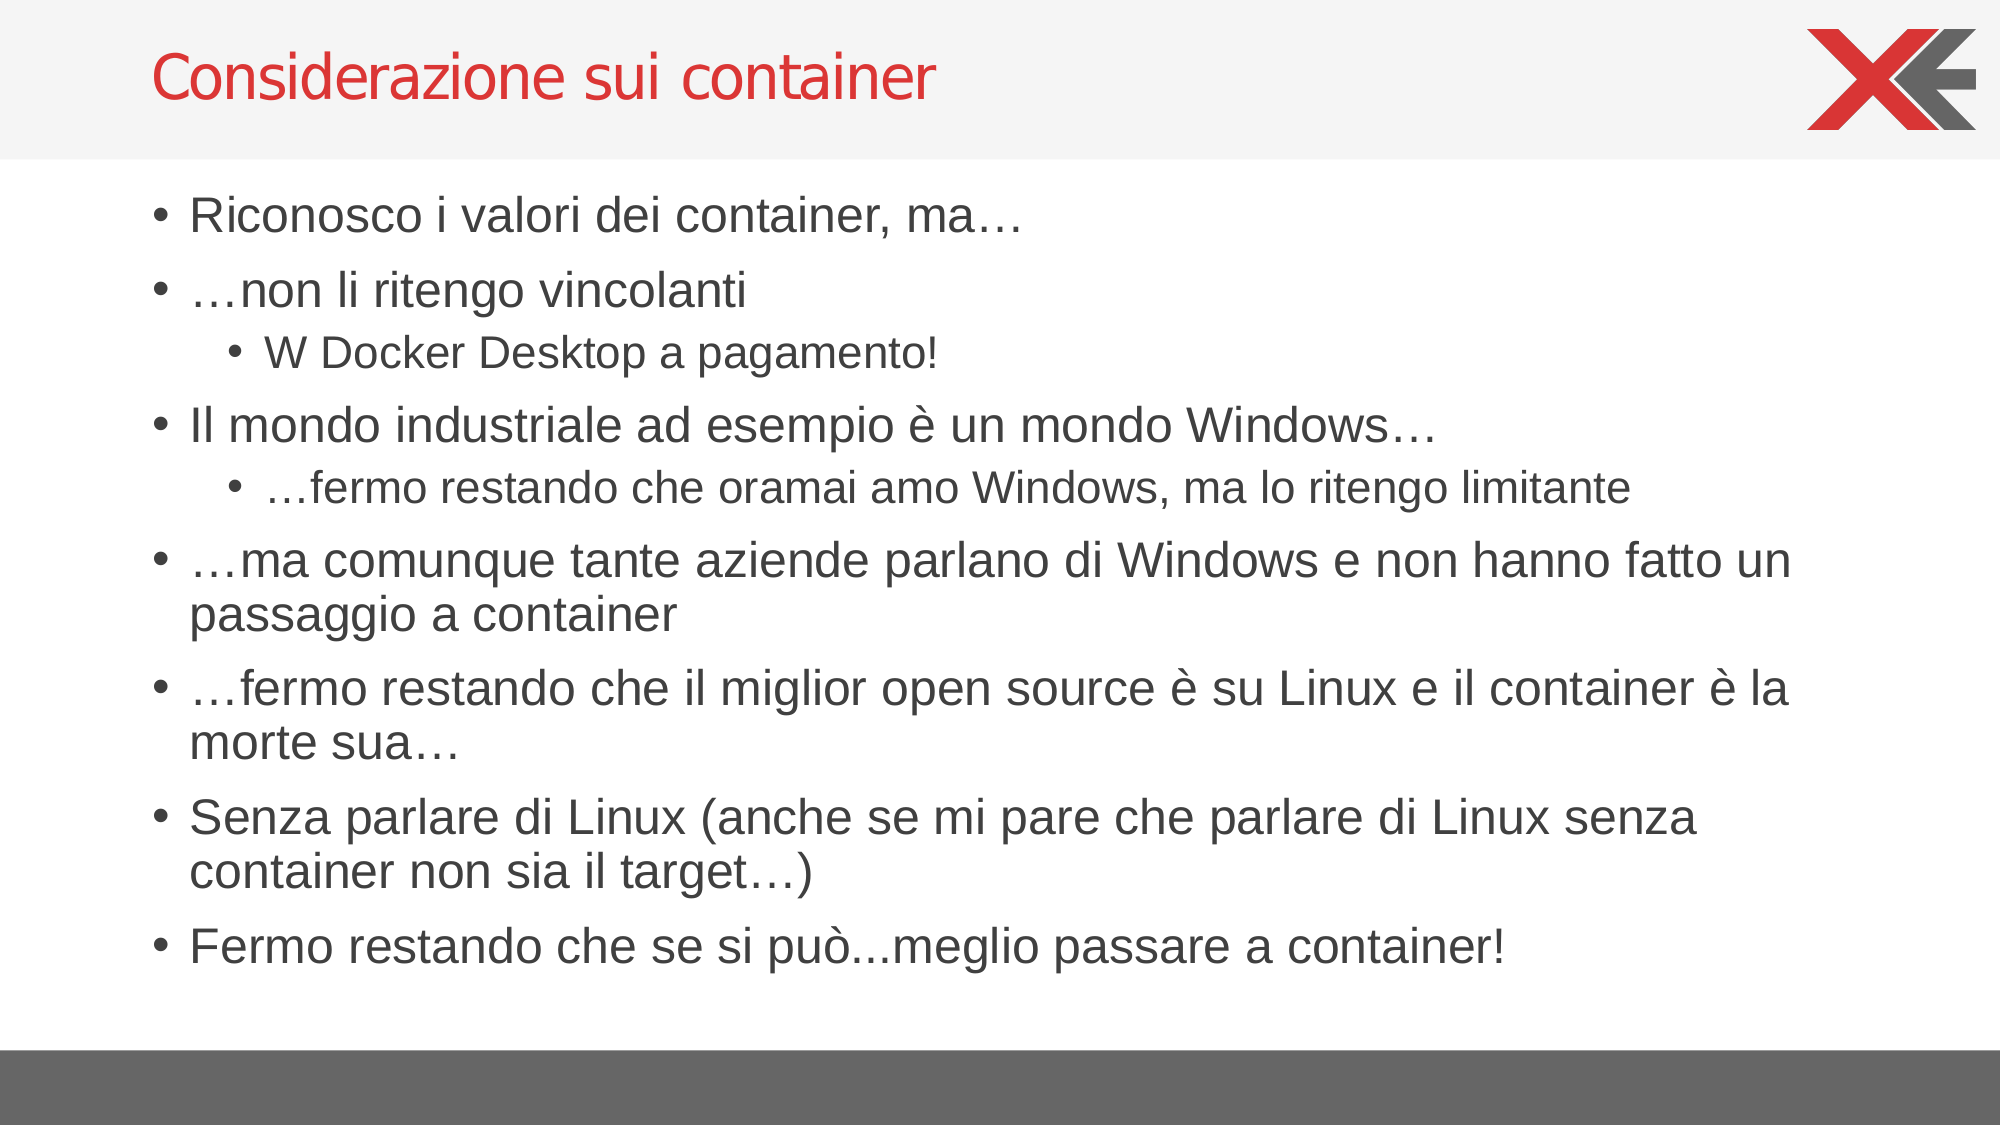

# Considerazione sui container
Riconosco i valori dei container, ma…
…non li ritengo vincolanti
W Docker Desktop a pagamento!
Il mondo industriale ad esempio è un mondo Windows…
…fermo restando che oramai amo Windows, ma lo ritengo limitante
…ma comunque tante aziende parlano di Windows e non hanno fatto un passaggio a container
…fermo restando che il miglior open source è su Linux e il container è la morte sua…
Senza parlare di Linux (anche se mi pare che parlare di Linux senza container non sia il target…)
Fermo restando che se si può...meglio passare a container!